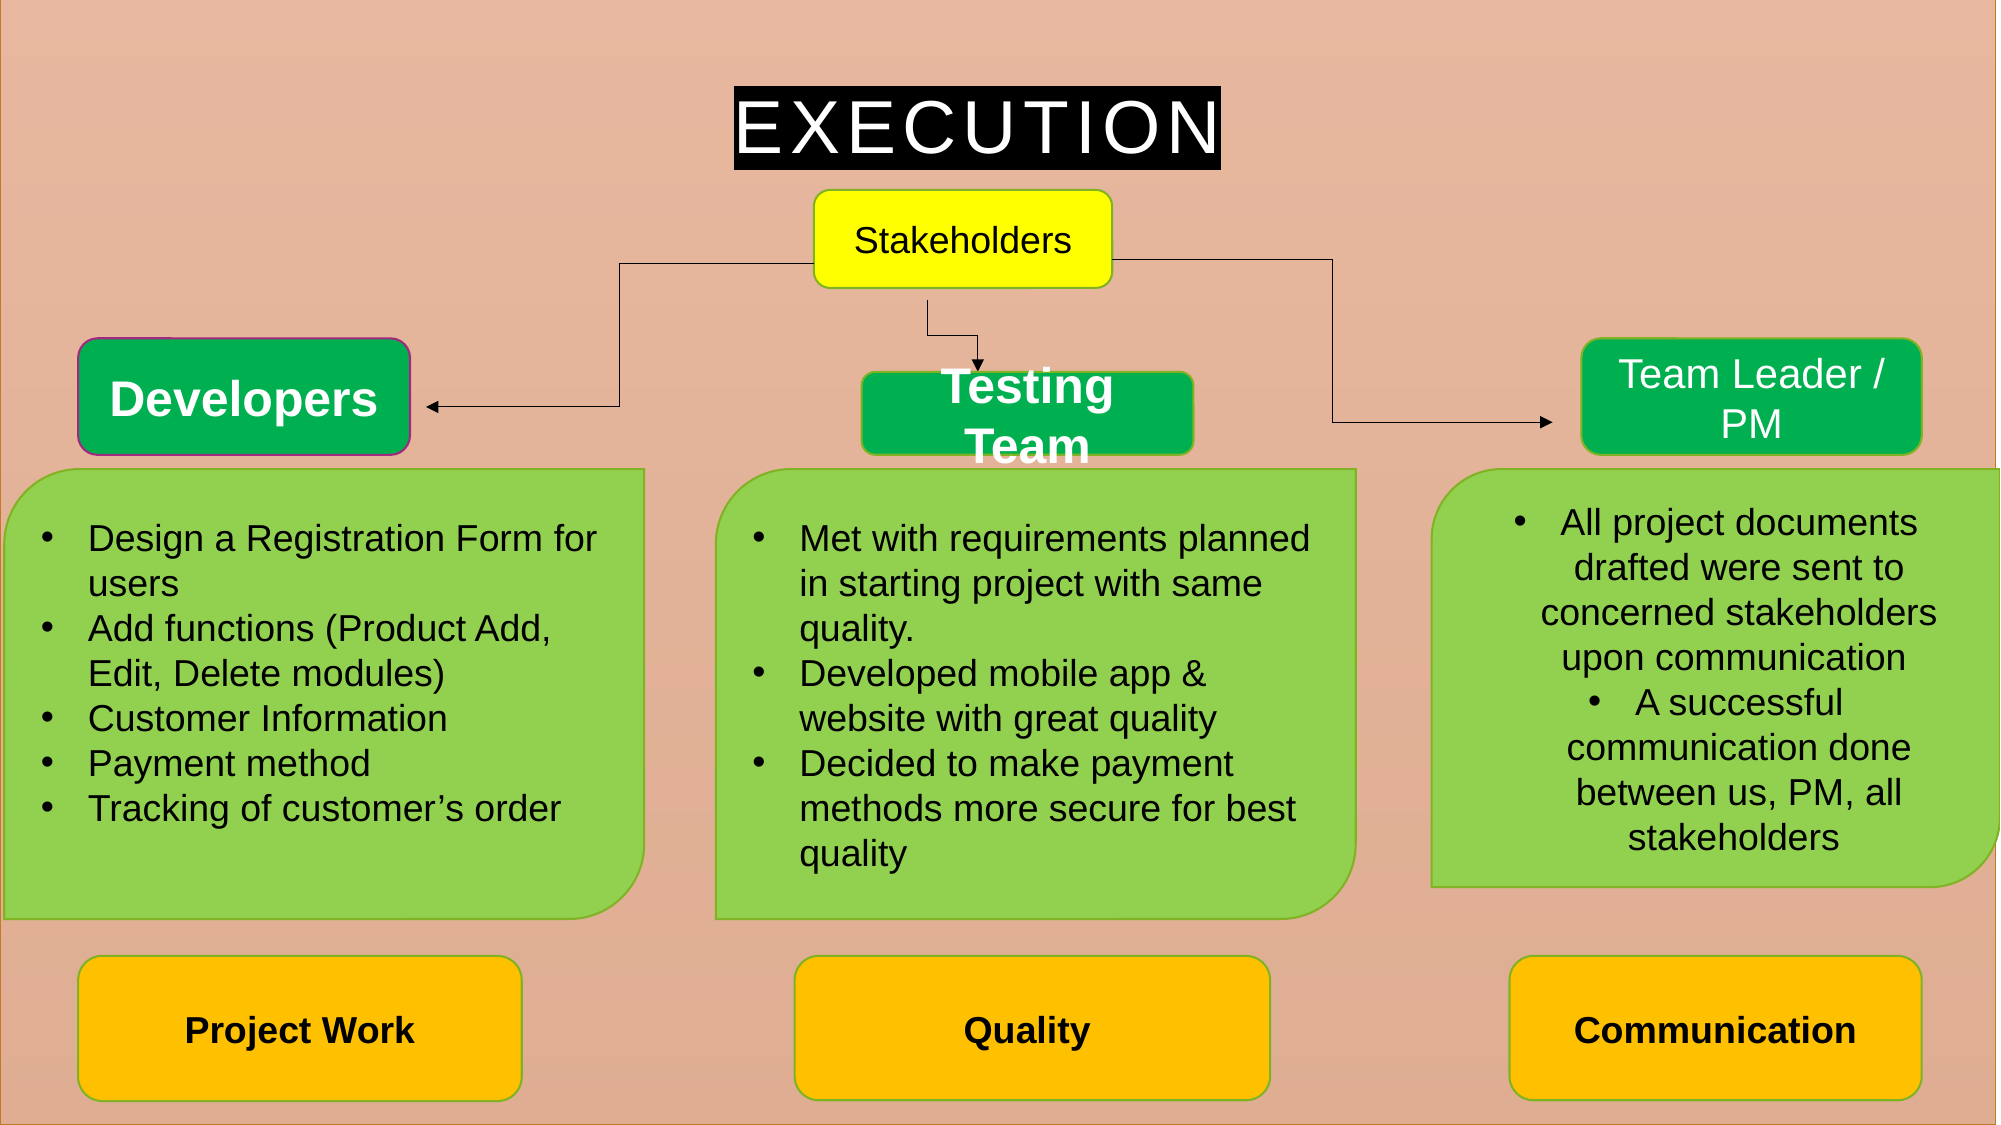

# Execution
Stakeholders
Developers
Team Leader / PM
Testing Team
Design a Registration Form for users
Add functions (Product Add, Edit, Delete modules)
Customer Information
Payment method
Tracking of customer’s order

Met with requirements planned in starting project with same quality.
Developed mobile app & website with great quality
Decided to make payment methods more secure for best quality
All project documents drafted were sent to concerned stakeholders upon communication
A successful communication done between us, PM, all stakeholders
Project Work
Quality
Communication